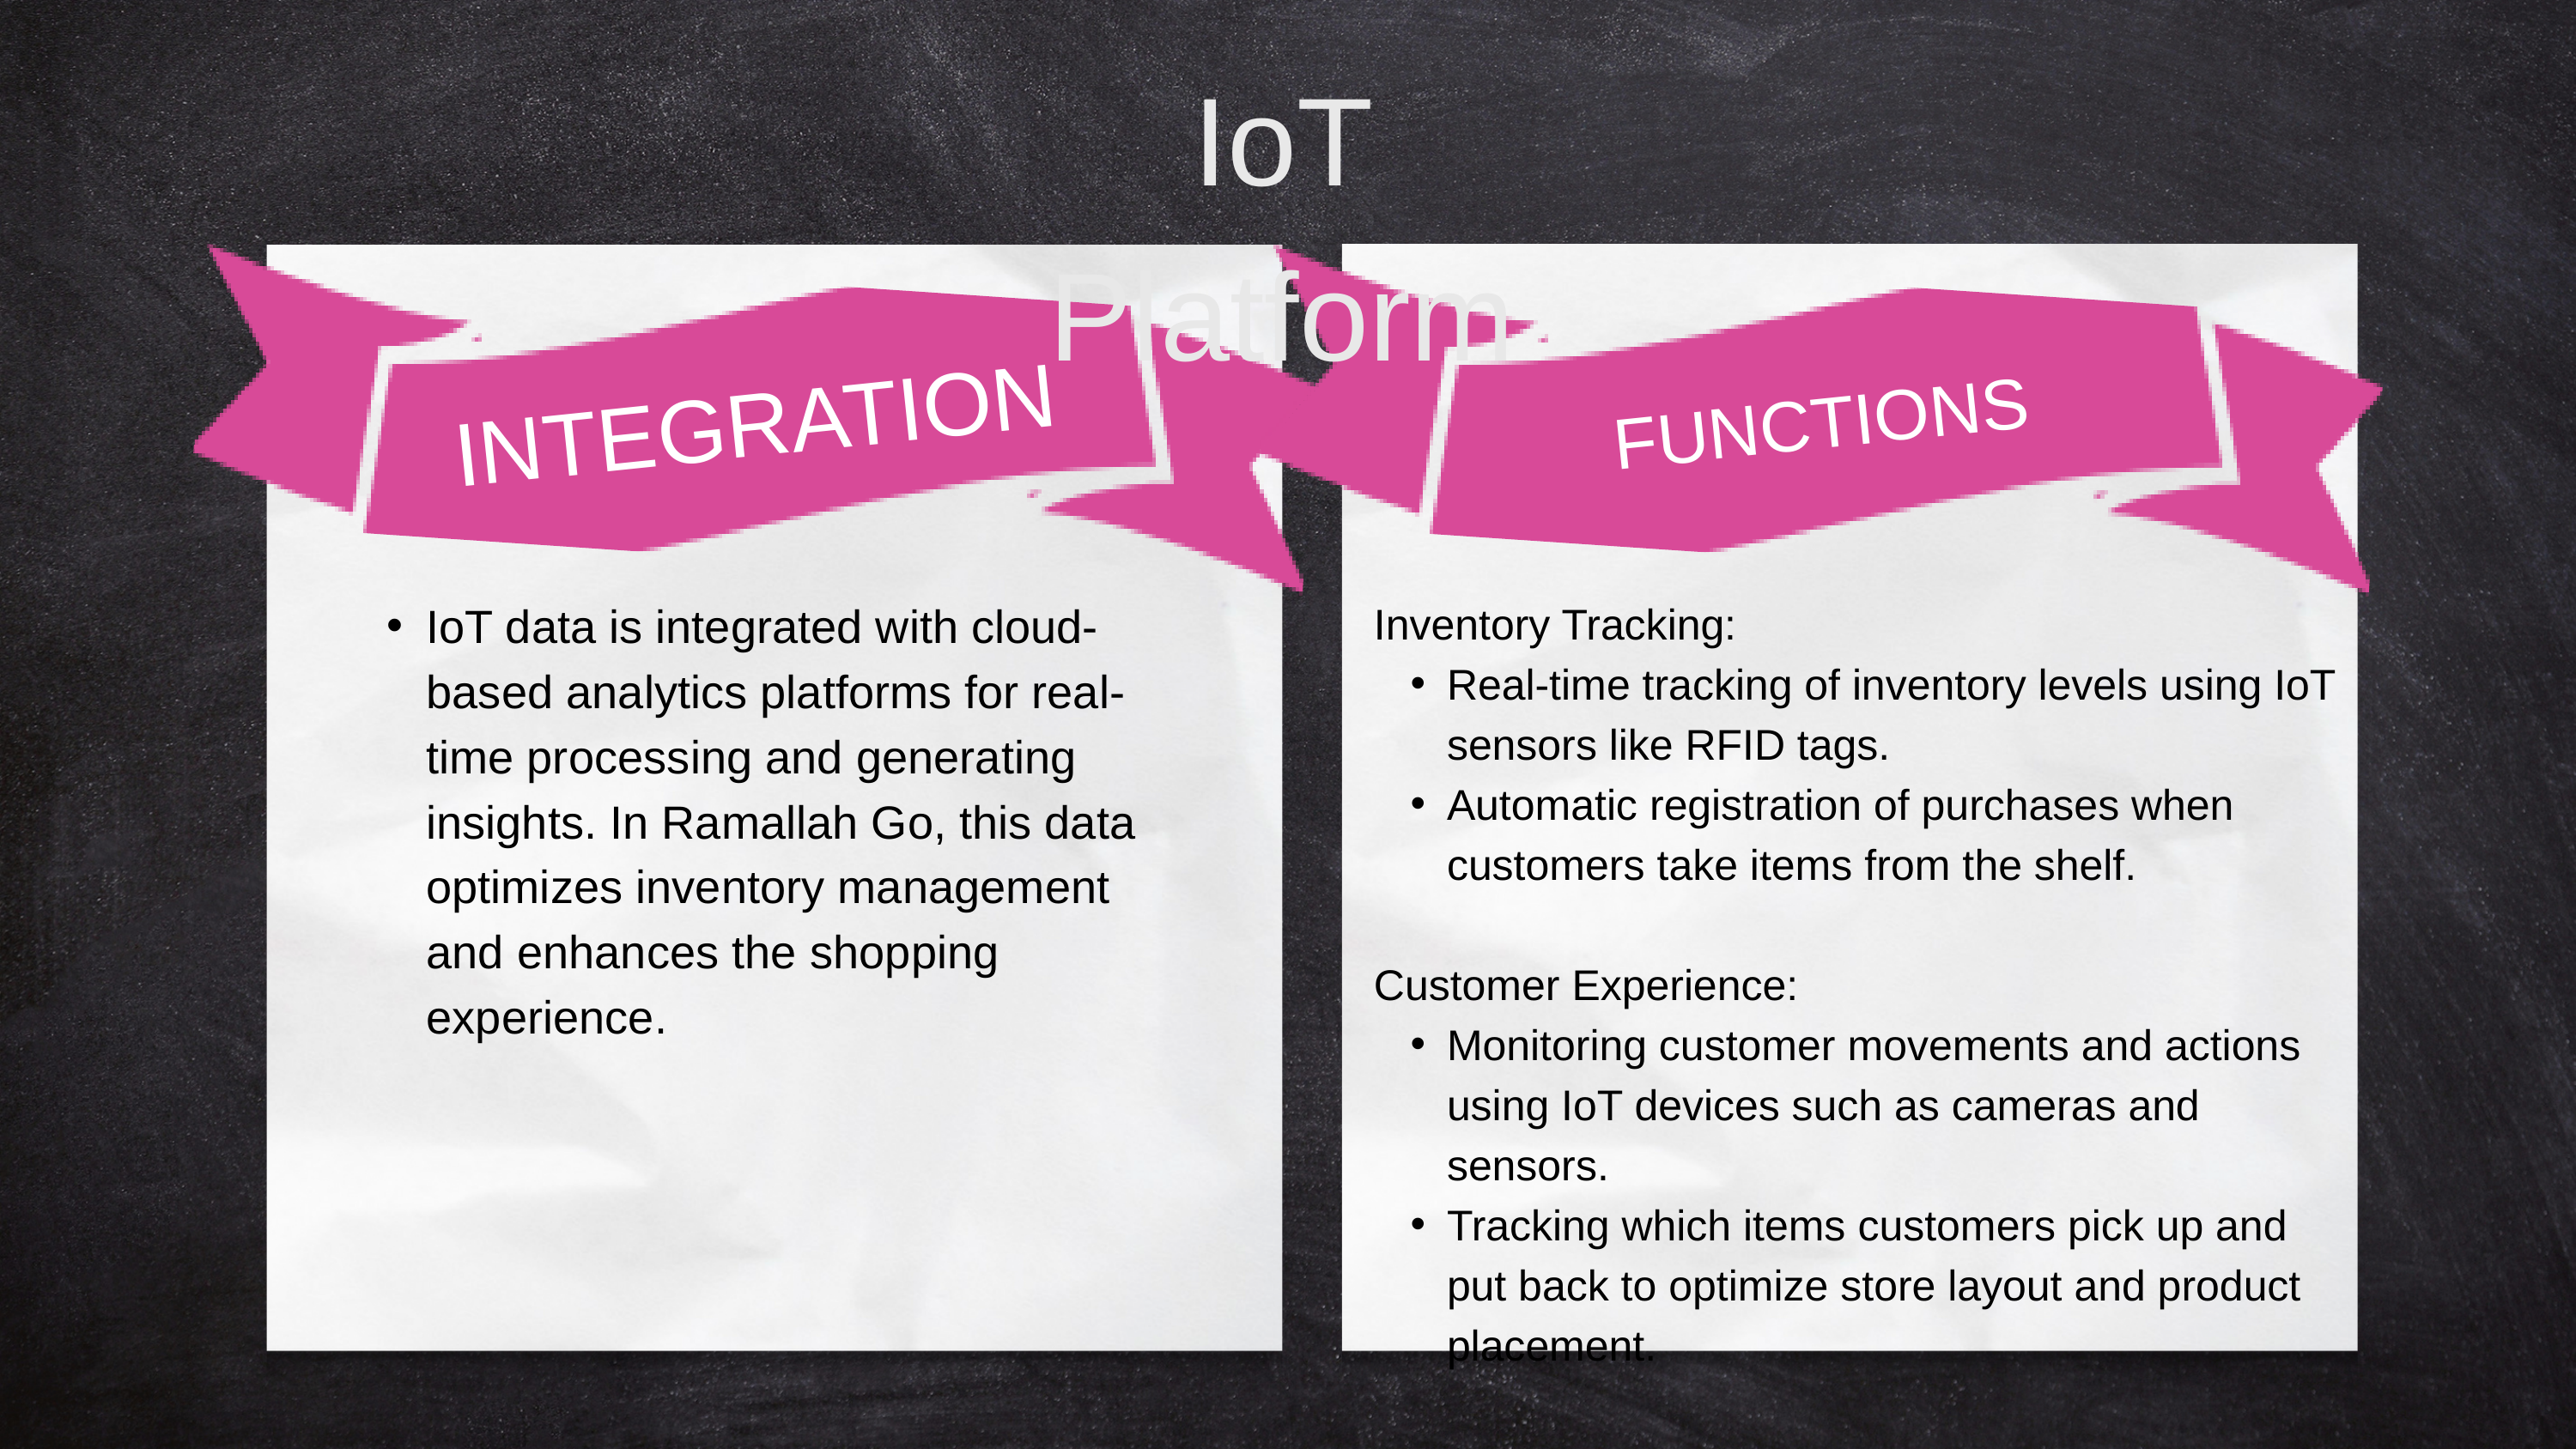

IoT Platform

INTEGRATION
FUNCTIONS
IoT data is integrated with cloud-based analytics platforms for real-time processing and generating insights. In Ramallah Go, this data optimizes inventory management and enhances the shopping experience.

Inventory Tracking:
Real-time tracking of inventory levels using IoT sensors like RFID tags.
Automatic registration of purchases when customers take items from the shelf.

Customer Experience:
Monitoring customer movements and actions using IoT devices such as cameras and sensors.
Tracking which items customers pick up and put back to optimize store layout and product placement.